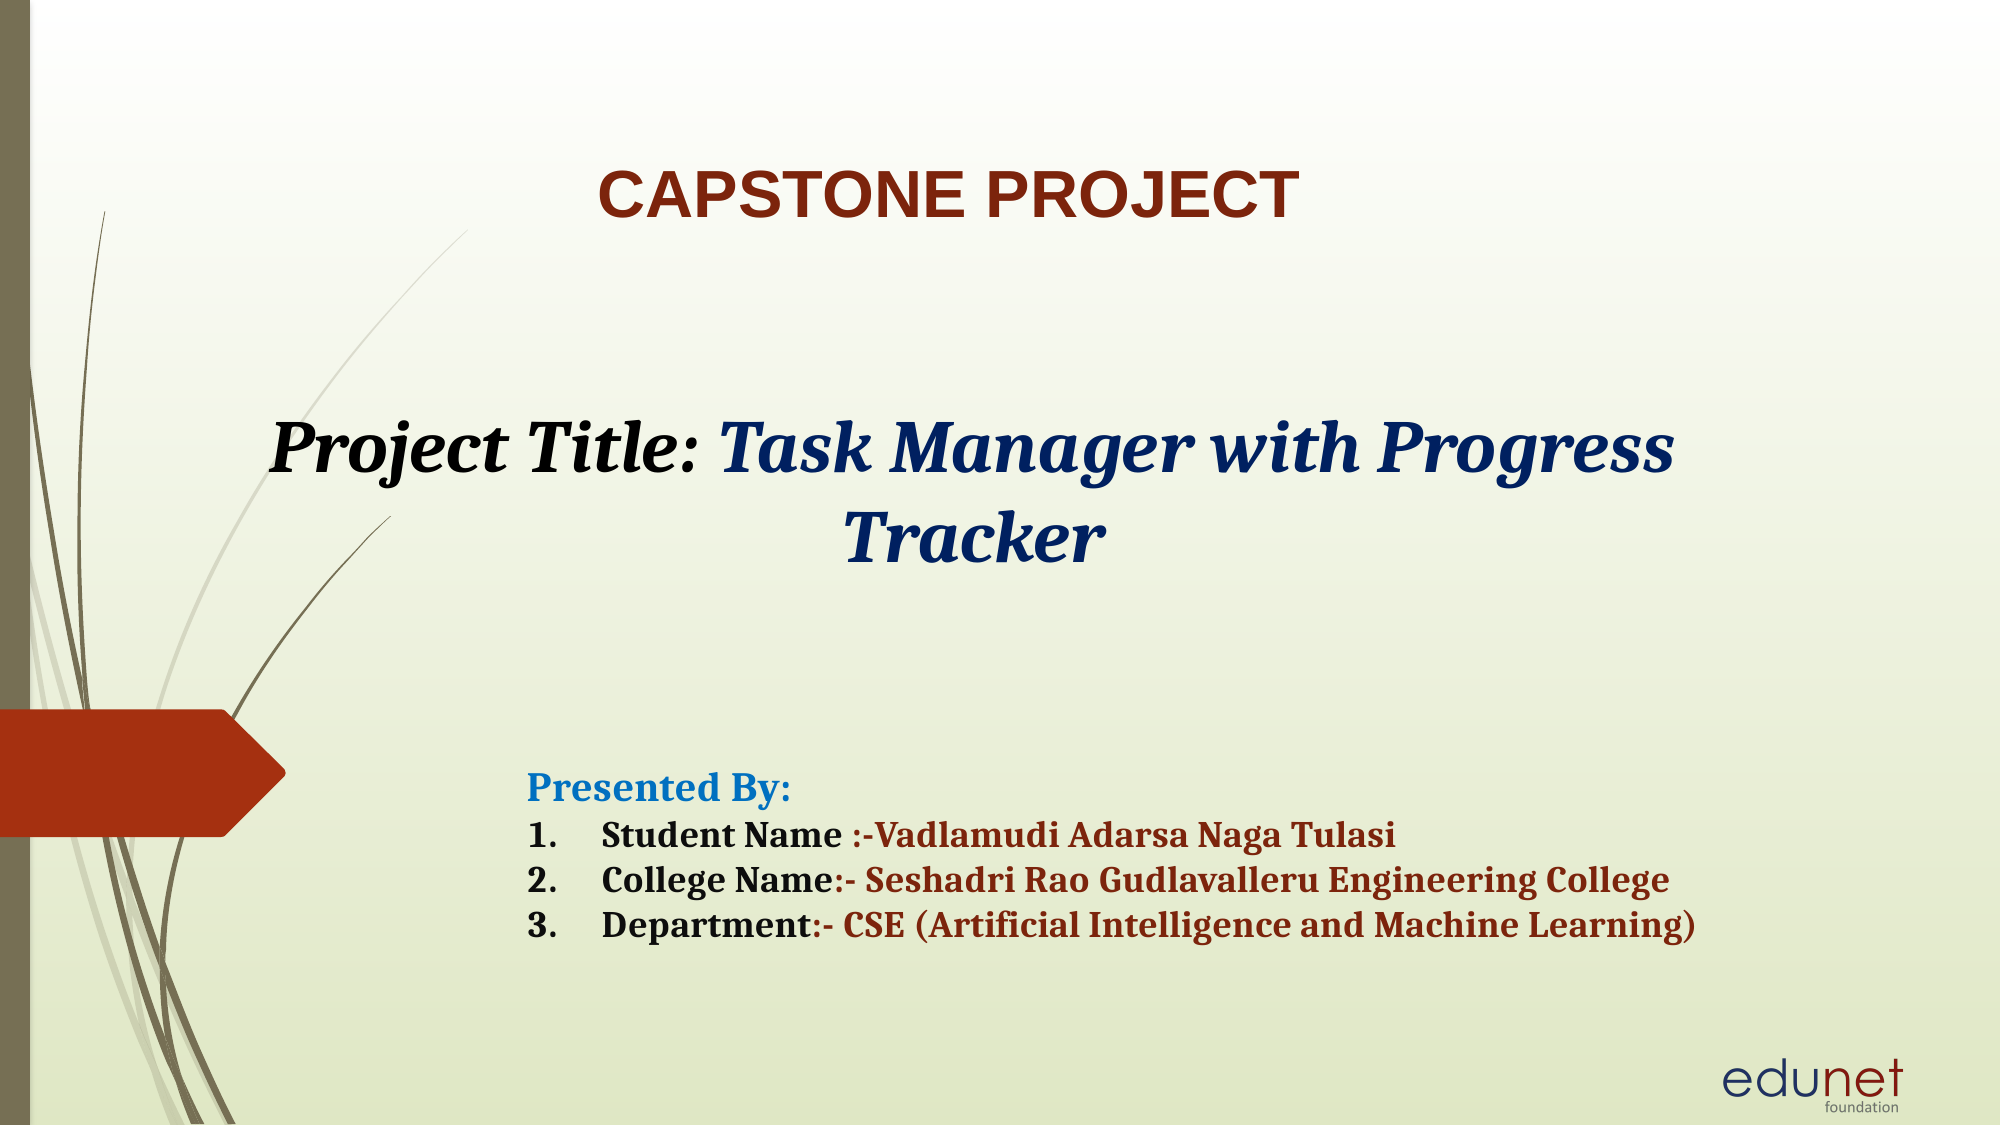

CAPSTONE PROJECT
# Project Title: Task Manager with Progress Tracker
Presented By:
Student Name :-Vadlamudi Adarsa Naga Tulasi
College Name:- Seshadri Rao Gudlavalleru Engineering College
Department:- CSE (Artificial Intelligence and Machine Learning)